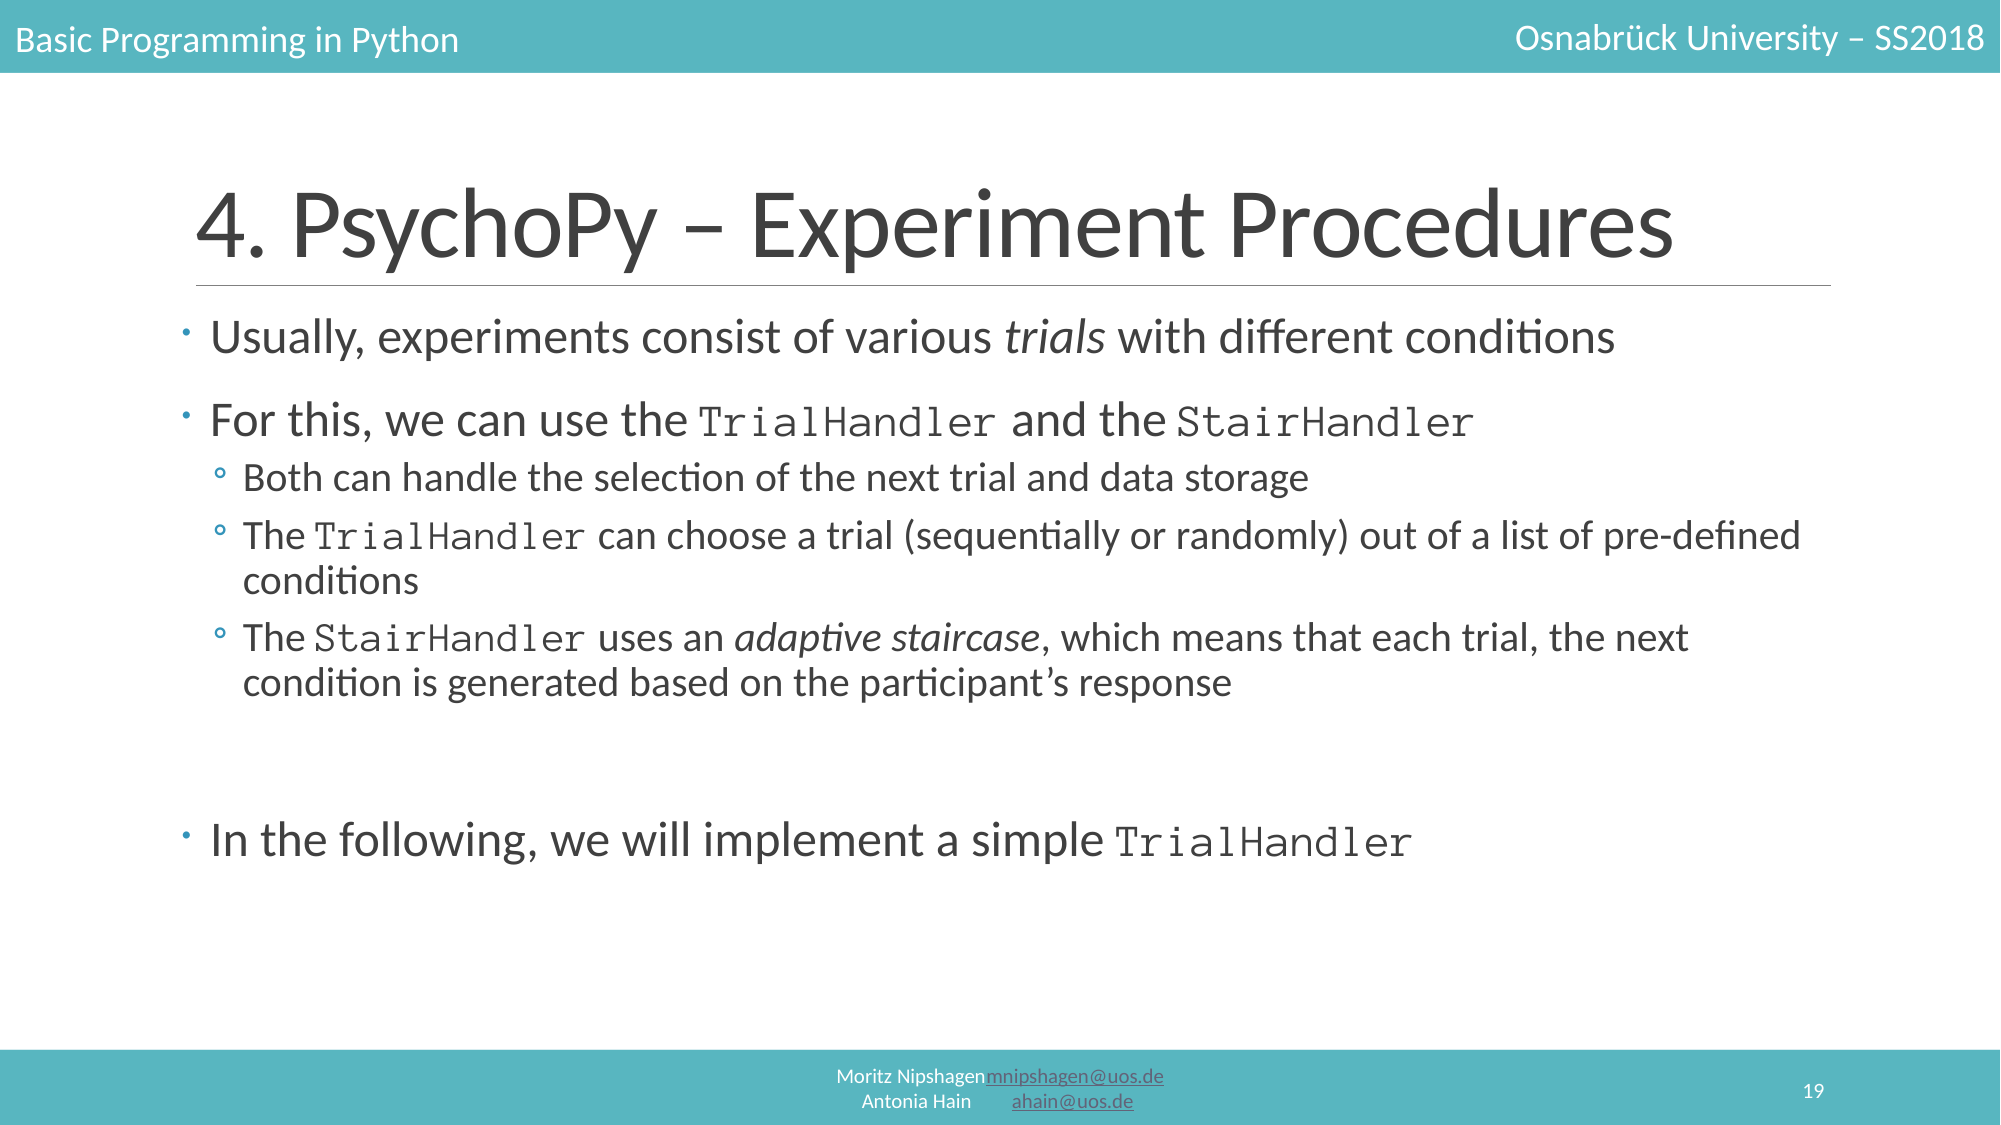

# 4. PsychoPy – Experiment Procedures
Usually, experiments consist of various trials with different conditions
For this, we can use the TrialHandler and the StairHandler
Both can handle the selection of the next trial and data storage
The TrialHandler can choose a trial (sequentially or randomly) out of a list of pre-defined conditions
The StairHandler uses an adaptive staircase, which means that each trial, the next condition is generated based on the participant’s response

In the following, we will implement a simple TrialHandler

19